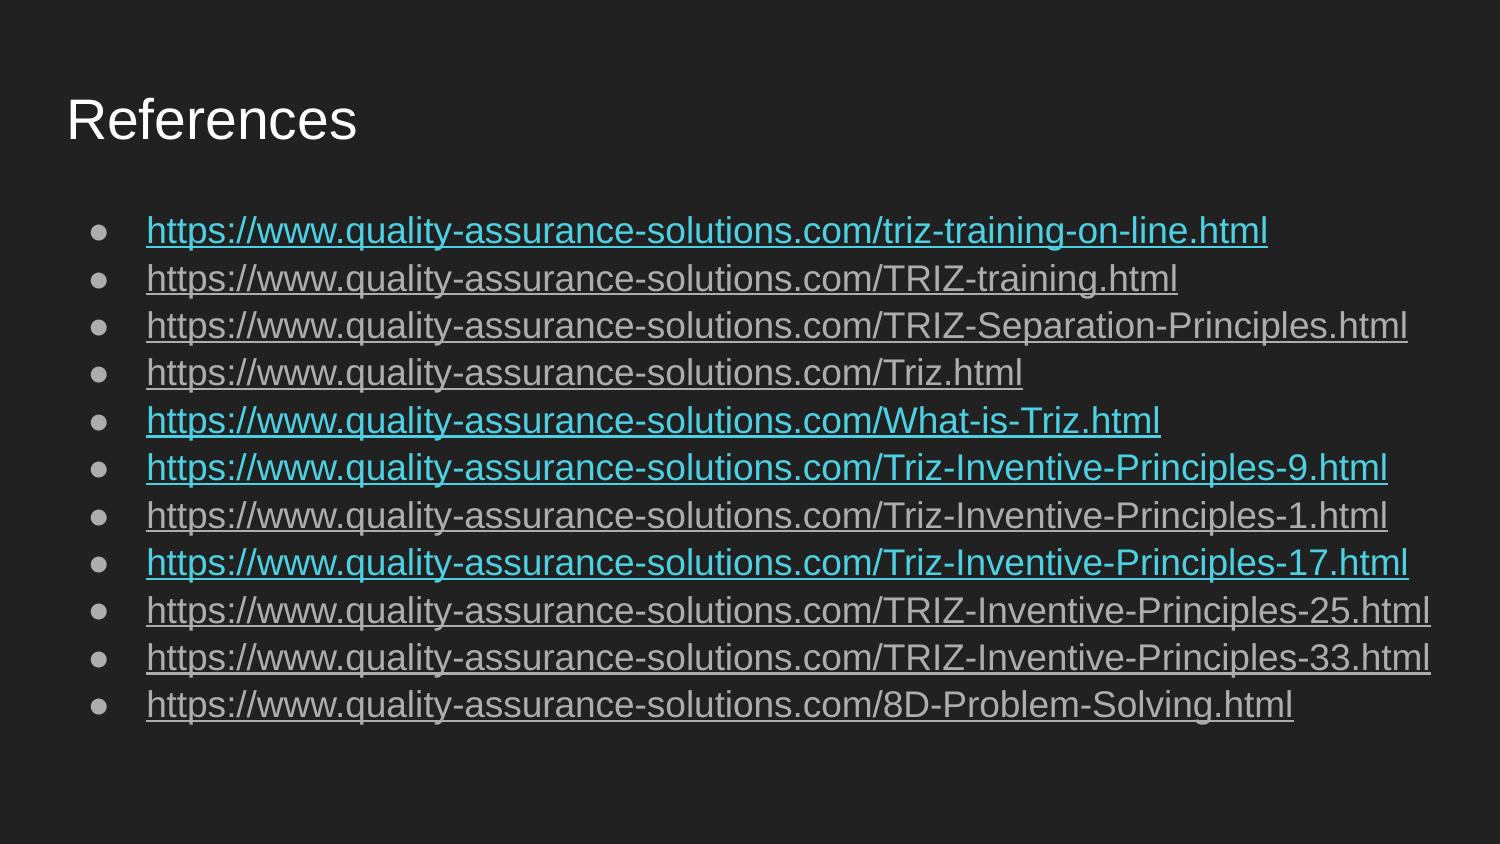

# References
https://www.quality-assurance-solutions.com/triz-training-on-line.html
https://www.quality-assurance-solutions.com/TRIZ-training.html
https://www.quality-assurance-solutions.com/TRIZ-Separation-Principles.html
https://www.quality-assurance-solutions.com/Triz.html
https://www.quality-assurance-solutions.com/What-is-Triz.html
https://www.quality-assurance-solutions.com/Triz-Inventive-Principles-9.html
https://www.quality-assurance-solutions.com/Triz-Inventive-Principles-1.html
https://www.quality-assurance-solutions.com/Triz-Inventive-Principles-17.html
https://www.quality-assurance-solutions.com/TRIZ-Inventive-Principles-25.html
https://www.quality-assurance-solutions.com/TRIZ-Inventive-Principles-33.html
https://www.quality-assurance-solutions.com/8D-Problem-Solving.html